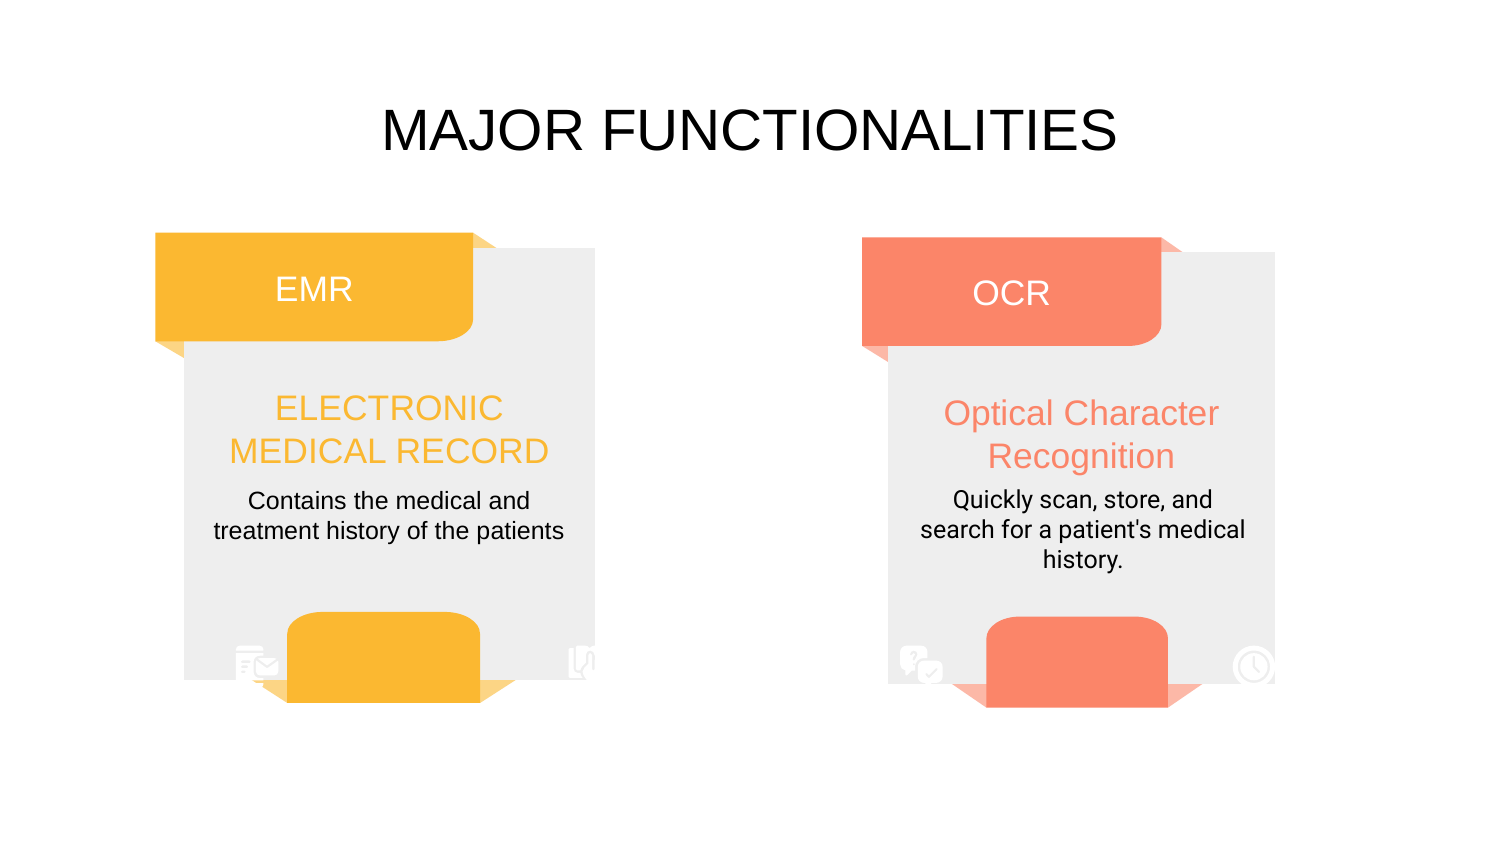

# MAJOR FUNCTIONALITIES
EMR

ELECTRONIC MEDICAL RECORD
Contains the medical and treatment history of the patients

OCR

Optical Character Recognition
Quickly scan, store, and search for a patient's medical history.